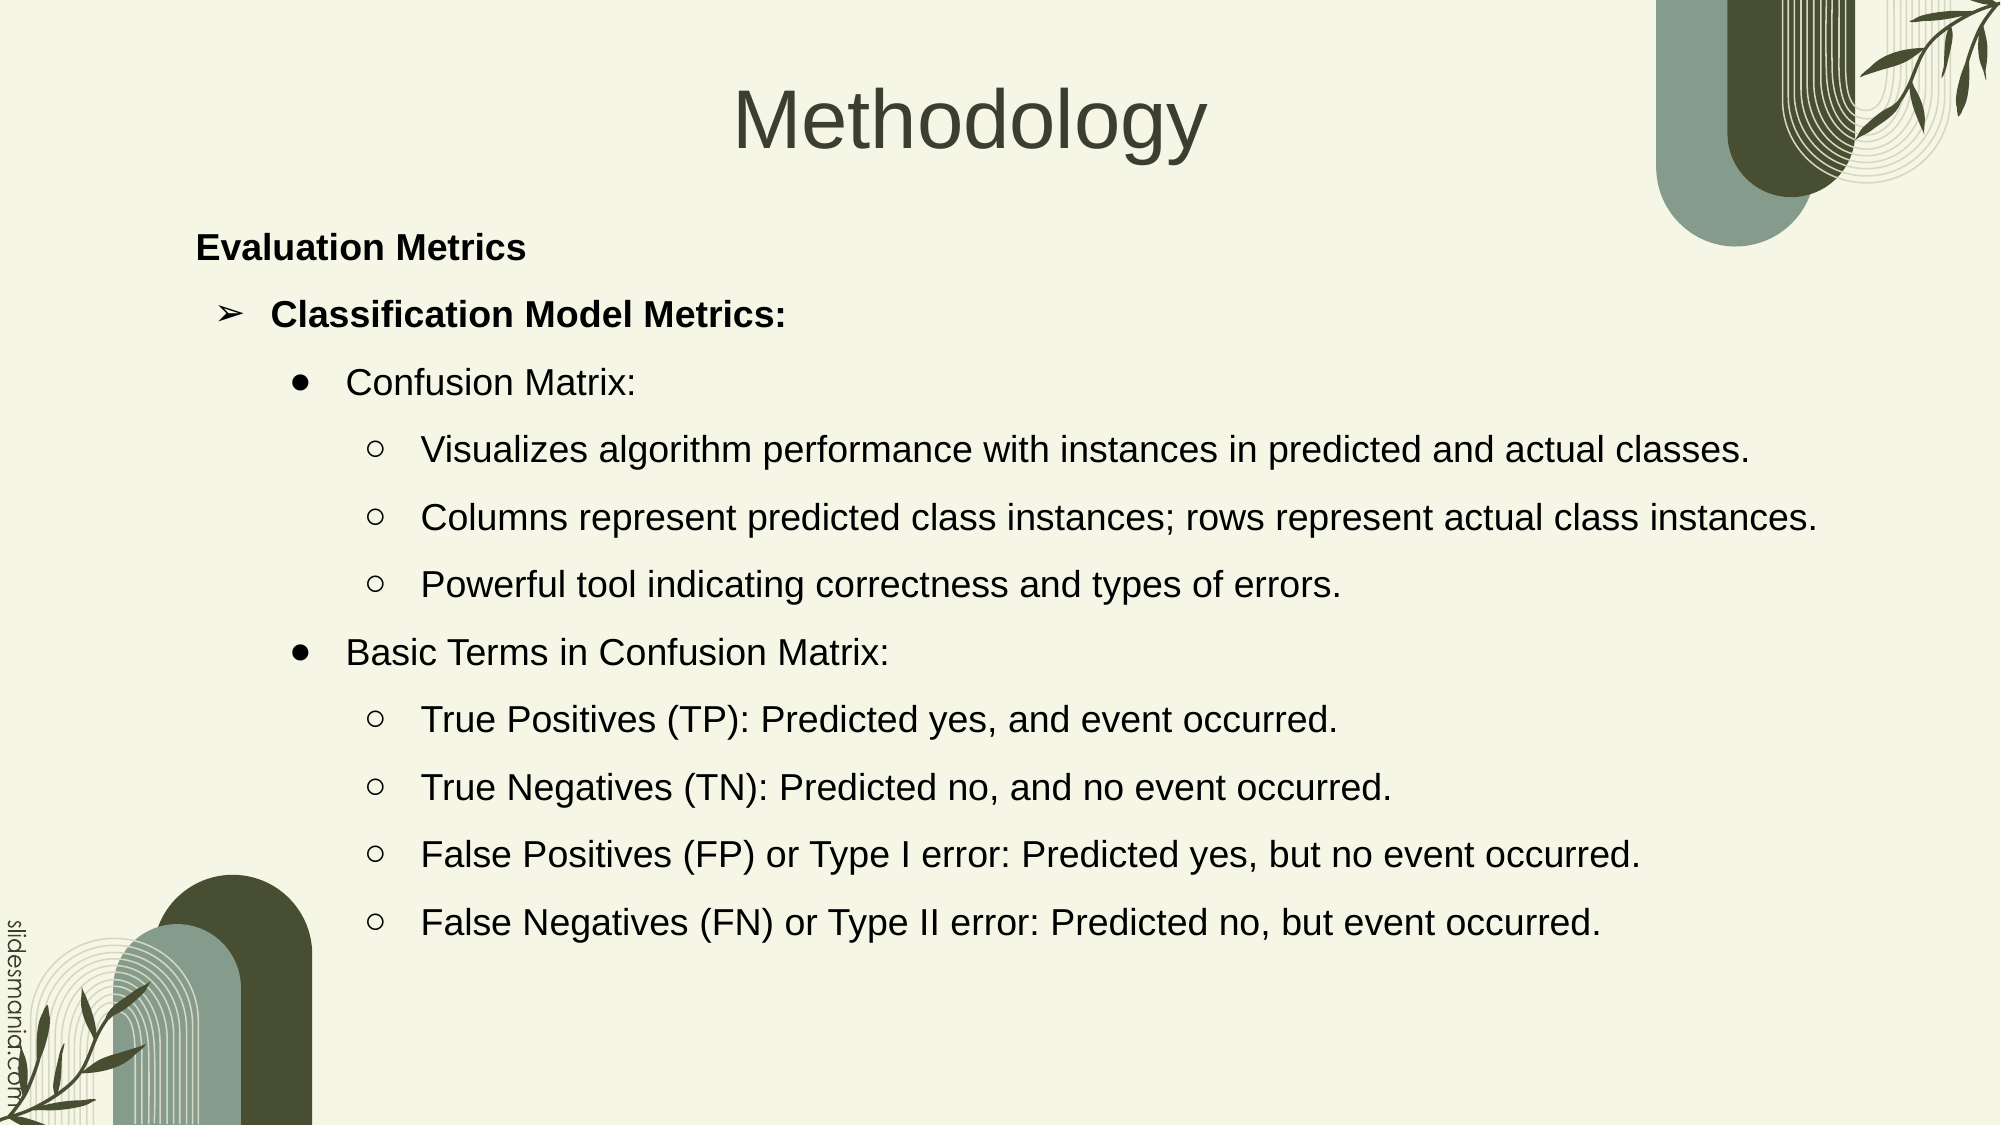

Methodology
Evaluation Metrics
Classification Model Metrics:
Confusion Matrix:
Visualizes algorithm performance with instances in predicted and actual classes.
Columns represent predicted class instances; rows represent actual class instances.
Powerful tool indicating correctness and types of errors.
Basic Terms in Confusion Matrix:
True Positives (TP): Predicted yes, and event occurred.
True Negatives (TN): Predicted no, and no event occurred.
False Positives (FP) or Type I error: Predicted yes, but no event occurred.
False Negatives (FN) or Type II error: Predicted no, but event occurred.